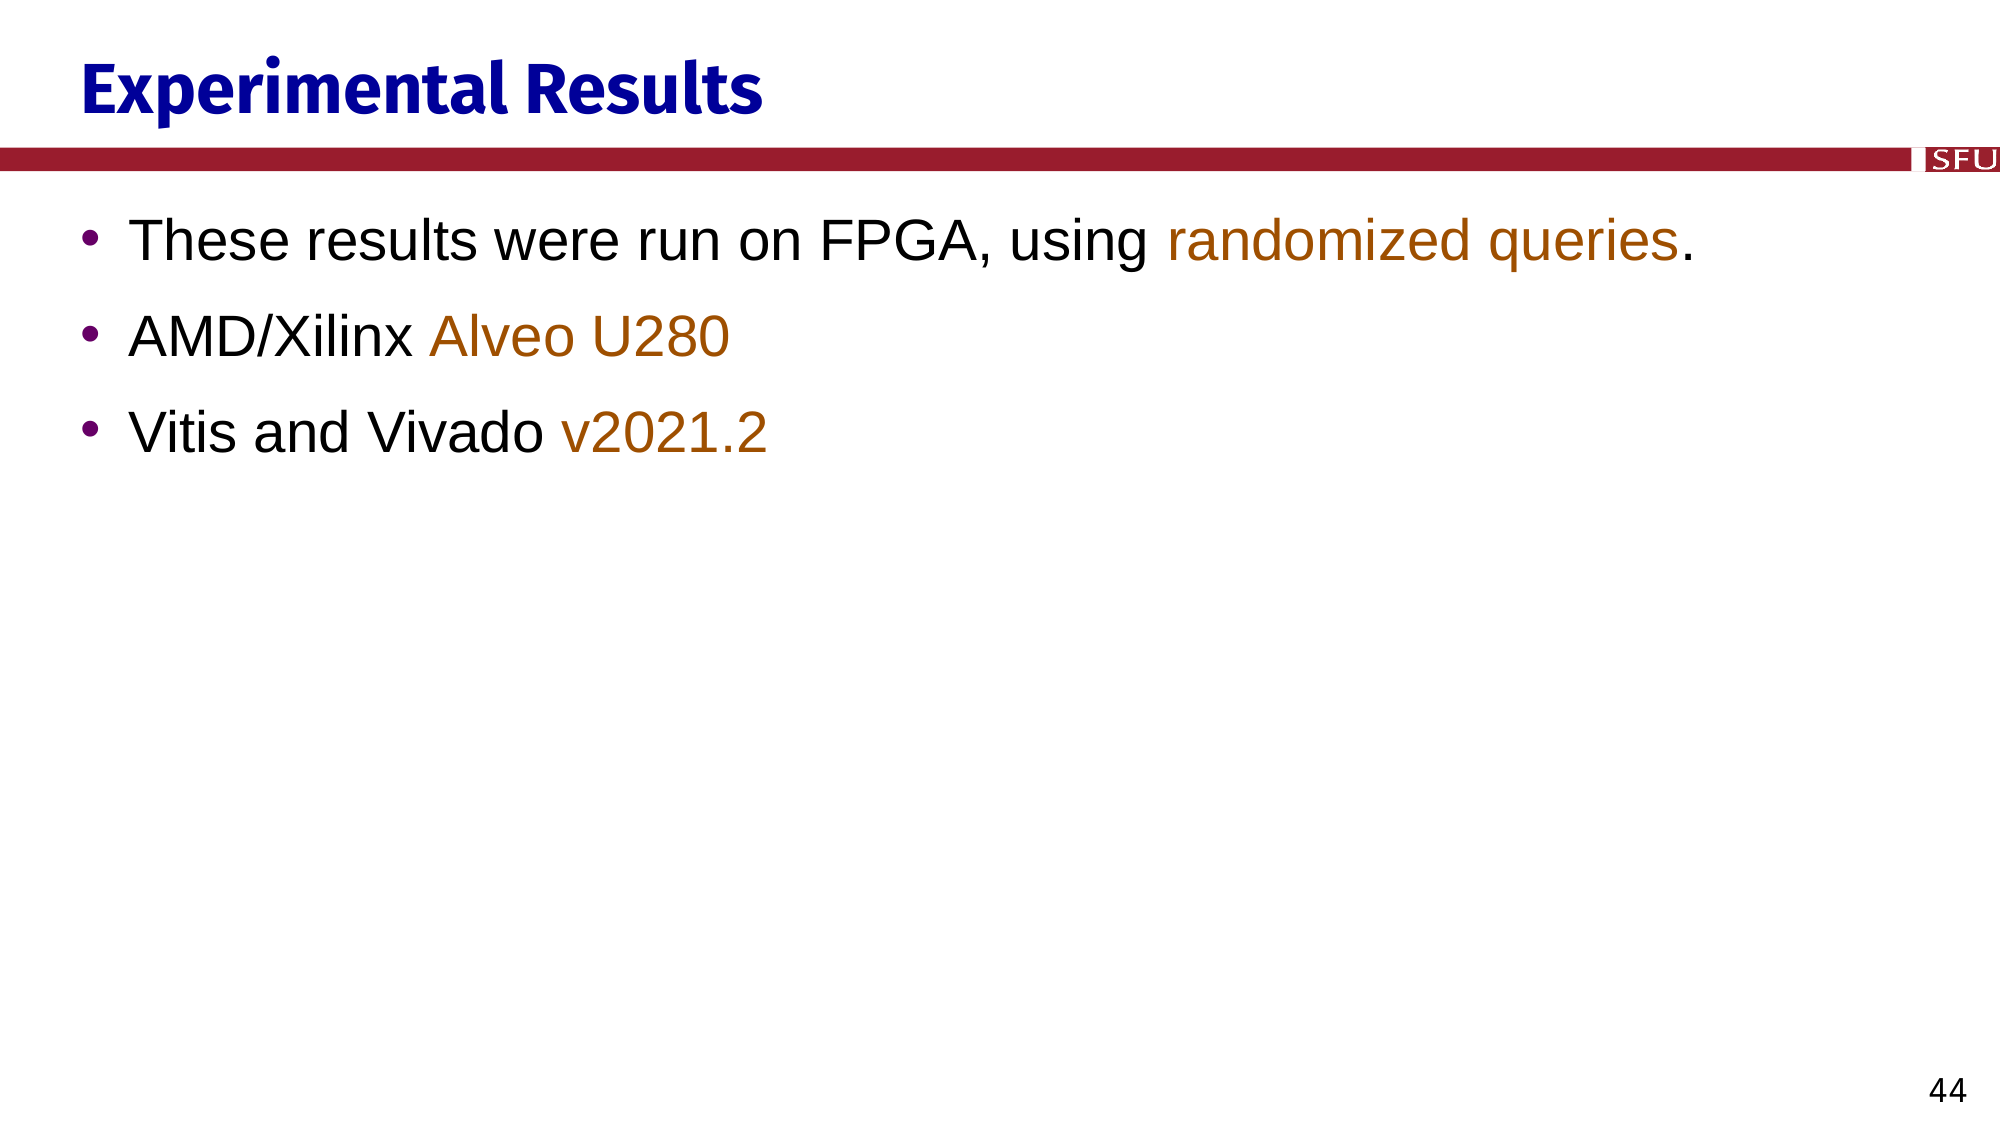

# Experimental Results
These results were run on FPGA, using randomized queries.
AMD/Xilinx Alveo U280
Vitis and Vivado v2021.2